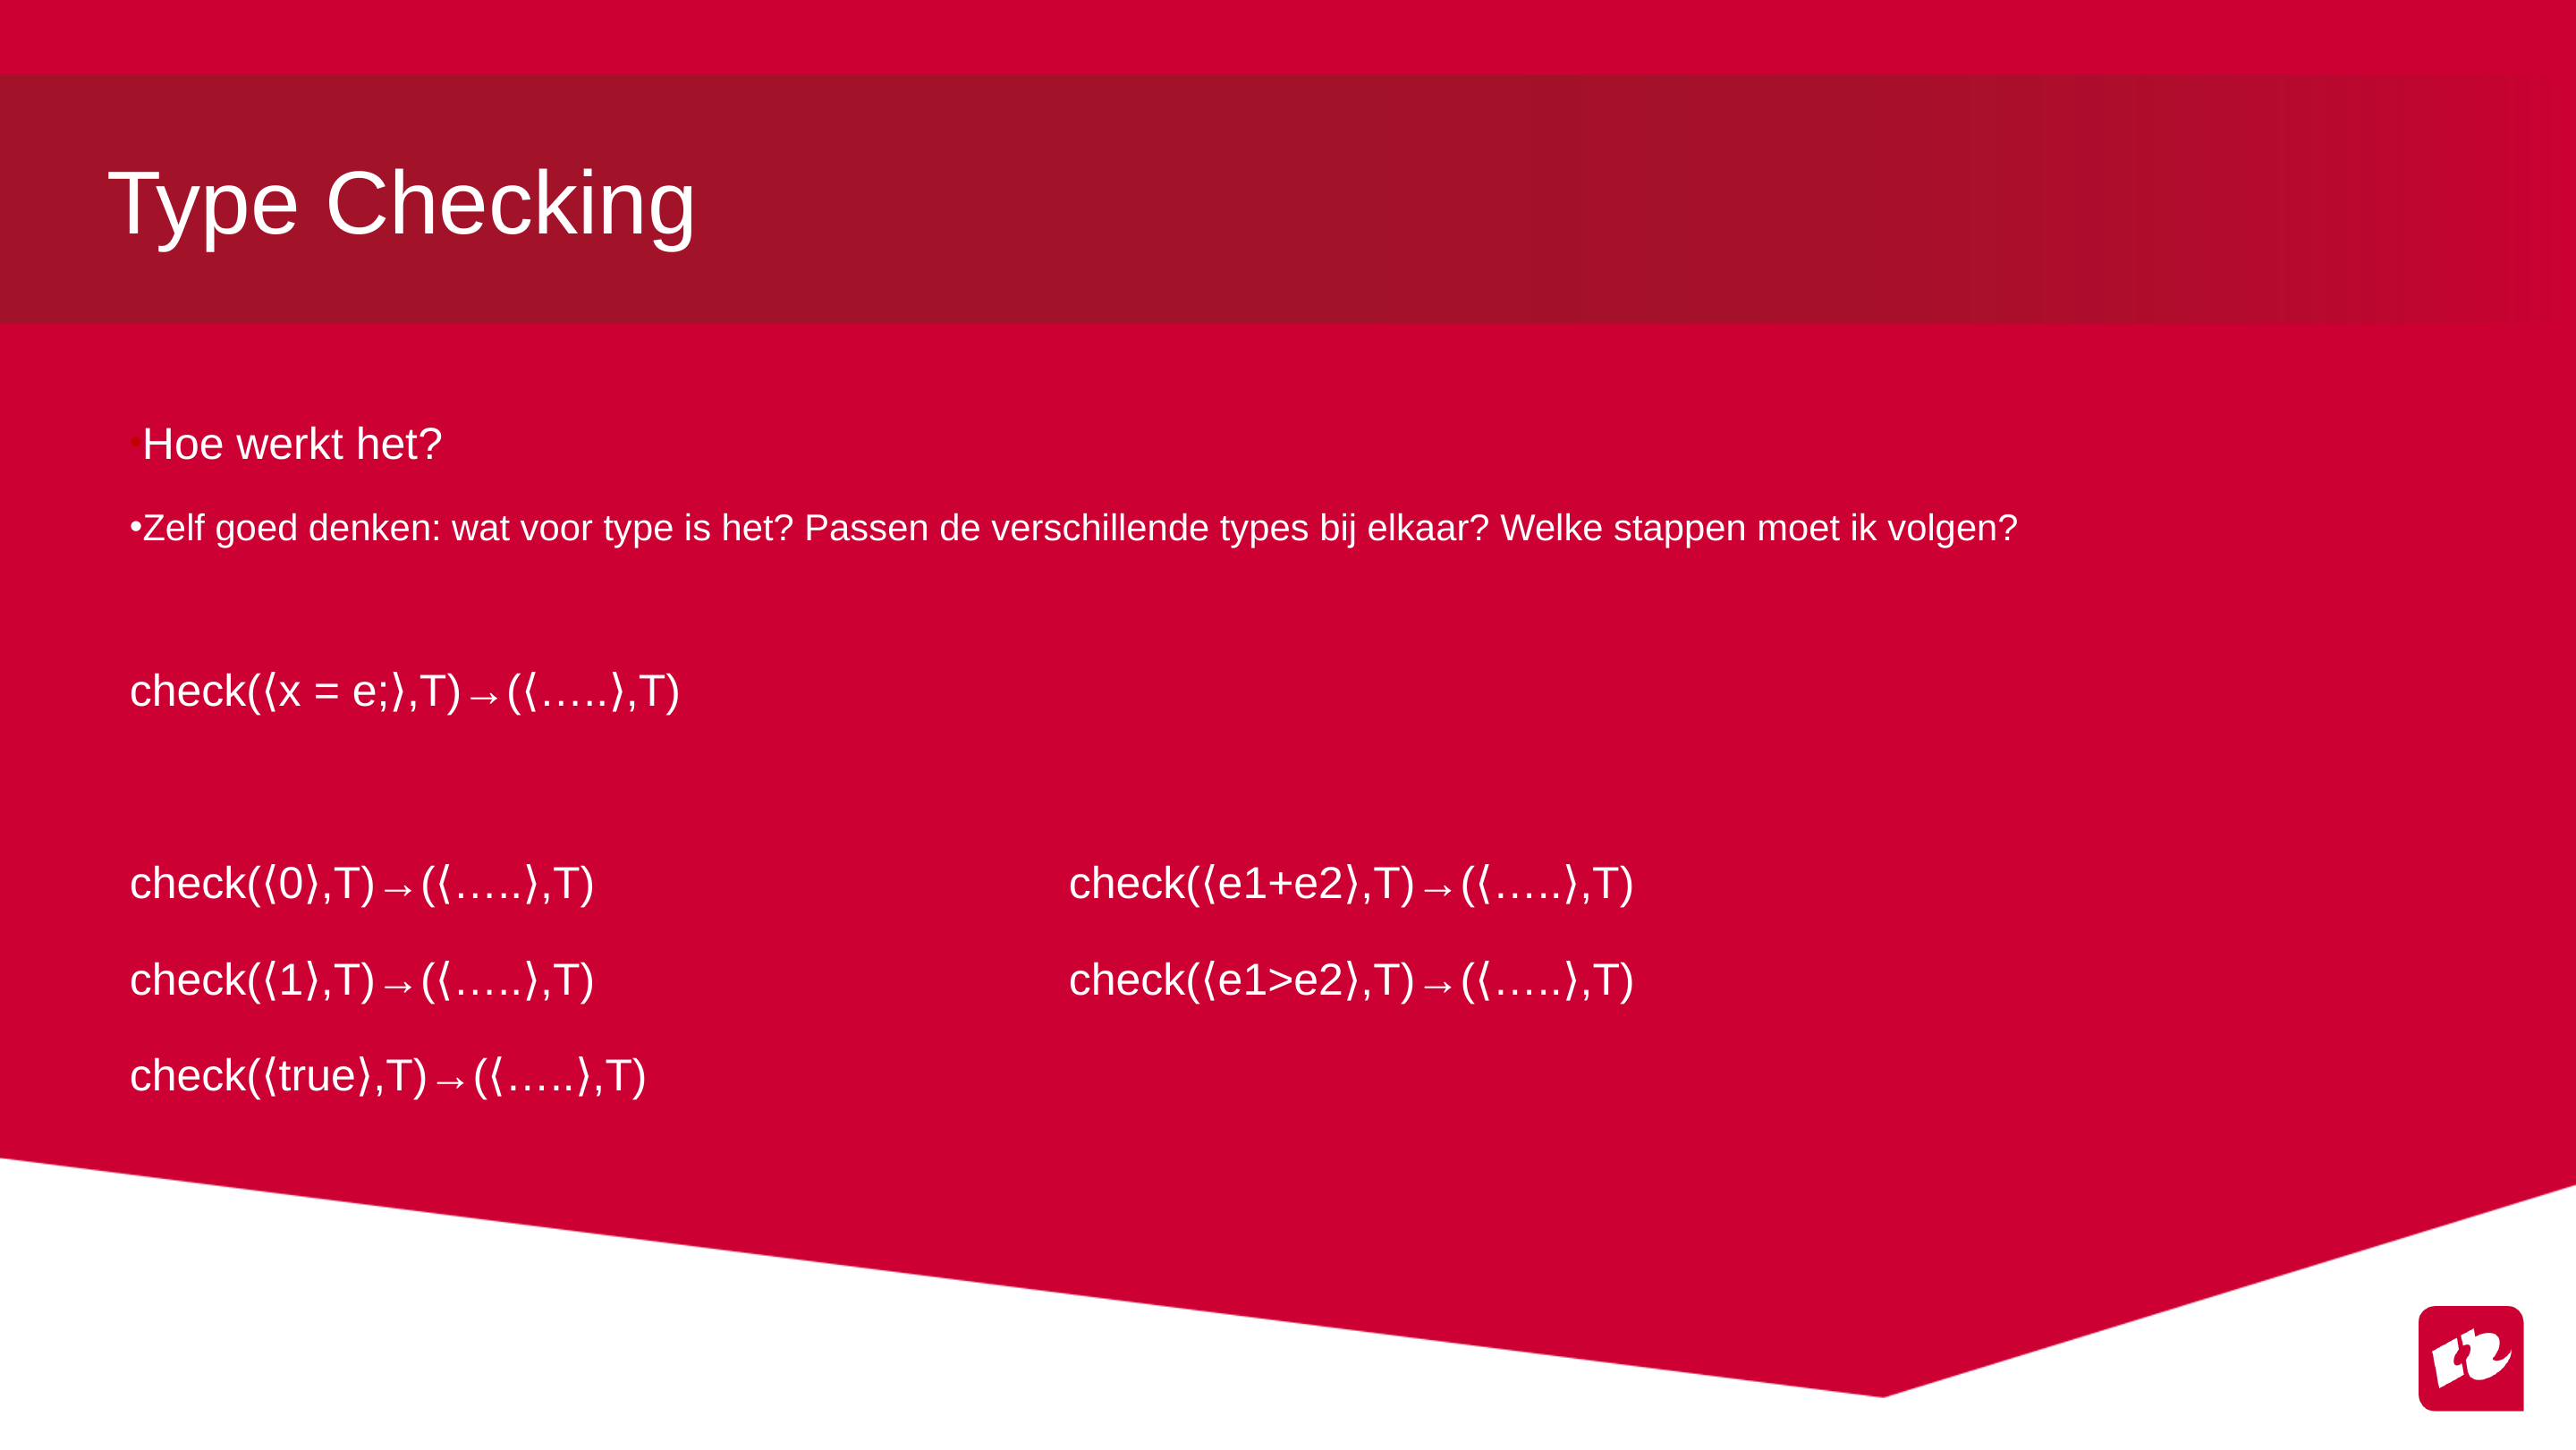

# Type Checking
Hoe werkt het?
Zelf goed denken: wat voor type is het? Passen de verschillende types bij elkaar? Welke stappen moet ik volgen?

check(⟨x = e;⟩,T)→(⟨…..⟩,T)

check(⟨0⟩,T)→(⟨…..⟩,T)				check(⟨e1​+e2​⟩,T)→(⟨…..⟩,T)
check(⟨1⟩,T)→(⟨…..⟩,T)				check(⟨e1​>e2​⟩,T)→(⟨…..⟩,T)
check(⟨true⟩,T)→(⟨…..⟩,T)